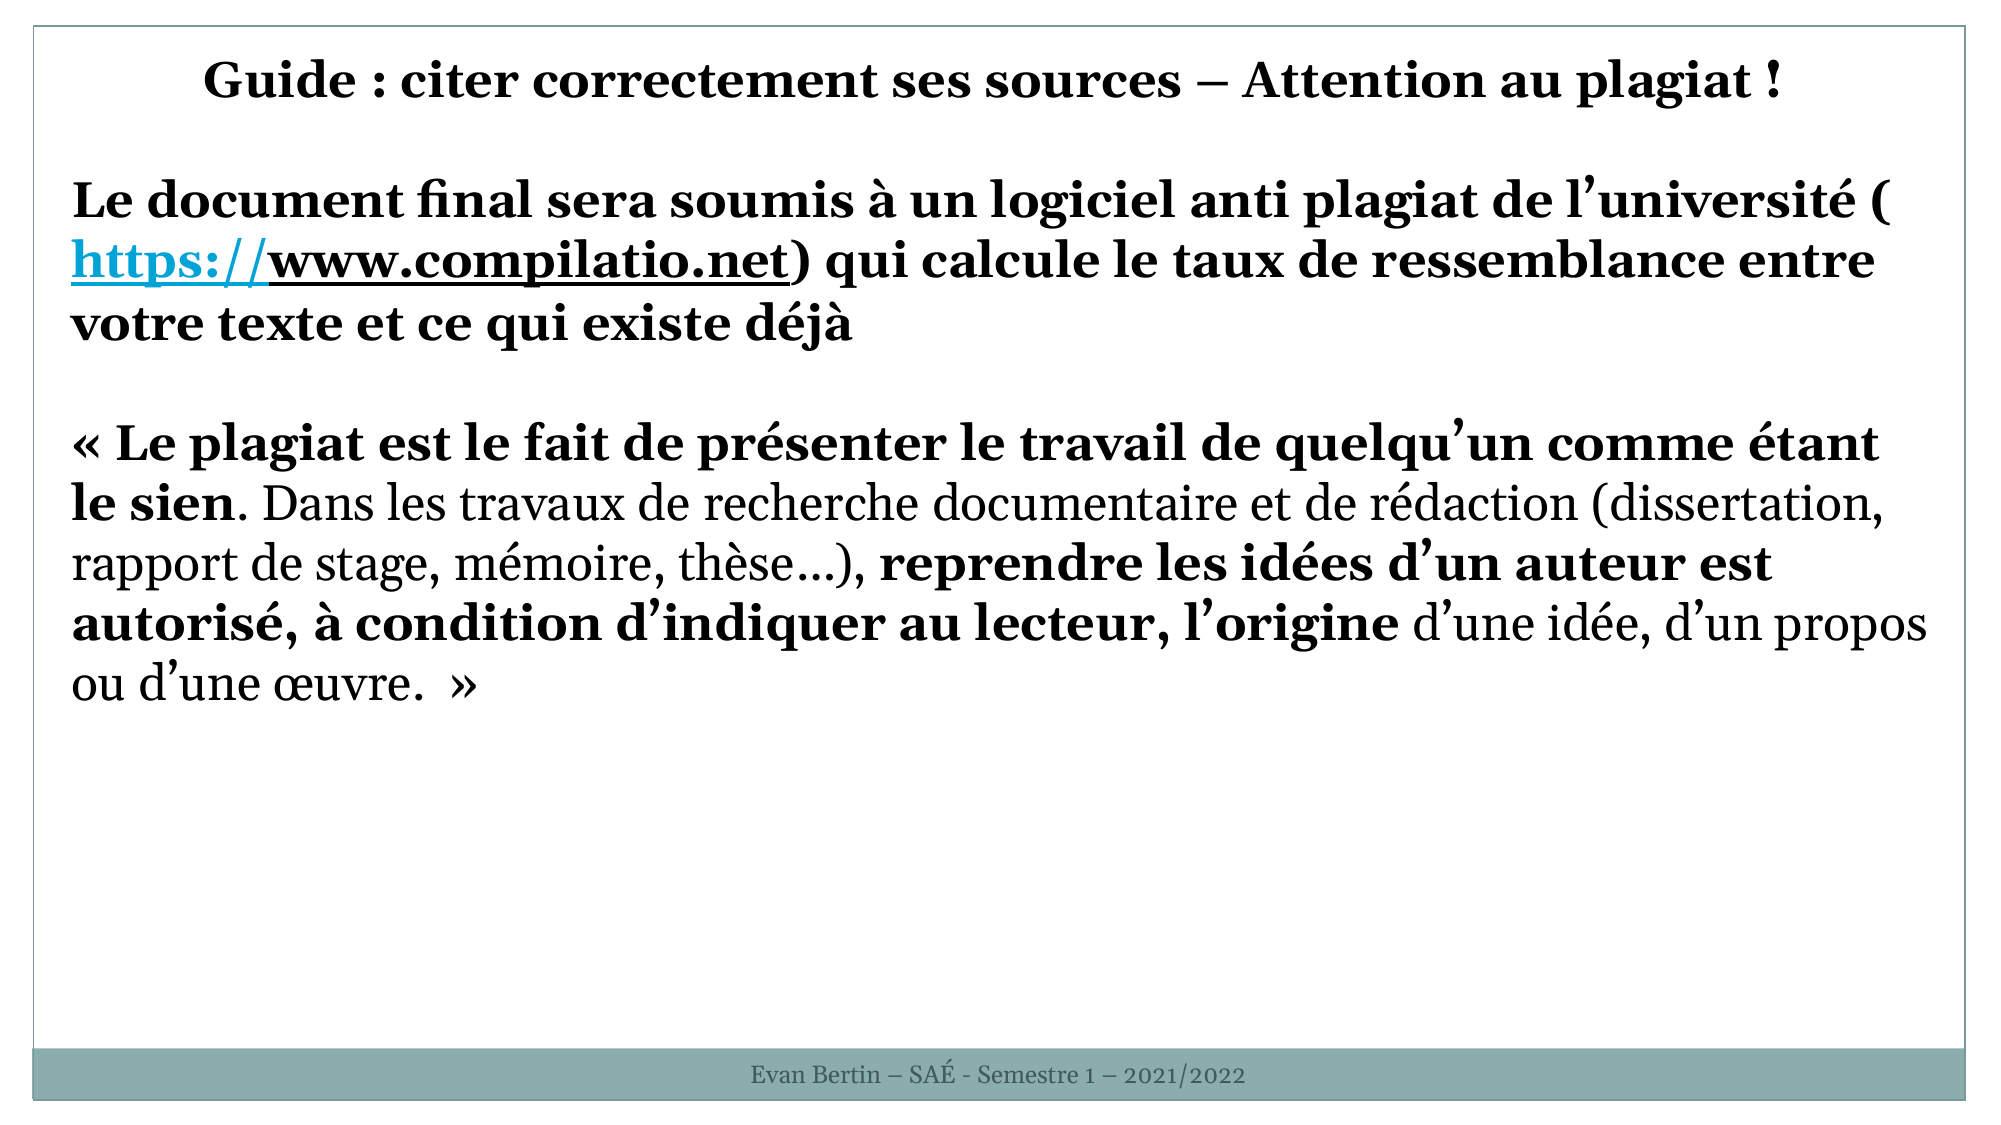

Guide : citer correctement ses sources – Attention au plagiat !

Le document final sera soumis à un logiciel anti plagiat de l’université (https://www.compilatio.net) qui calcule le taux de ressemblance entre votre texte et ce qui existe déjà

« Le plagiat est le fait de présenter le travail de quelqu’un comme étant le sien. Dans les travaux de recherche documentaire et de rédaction (dissertation, rapport de stage, mémoire, thèse…), reprendre les idées d’un auteur est autorisé, à condition d’indiquer au lecteur, l’origine d’une idée, d’un propos ou d’une œuvre.  »

Evan Bertin – SAÉ - Semestre 1 – 2021/2022